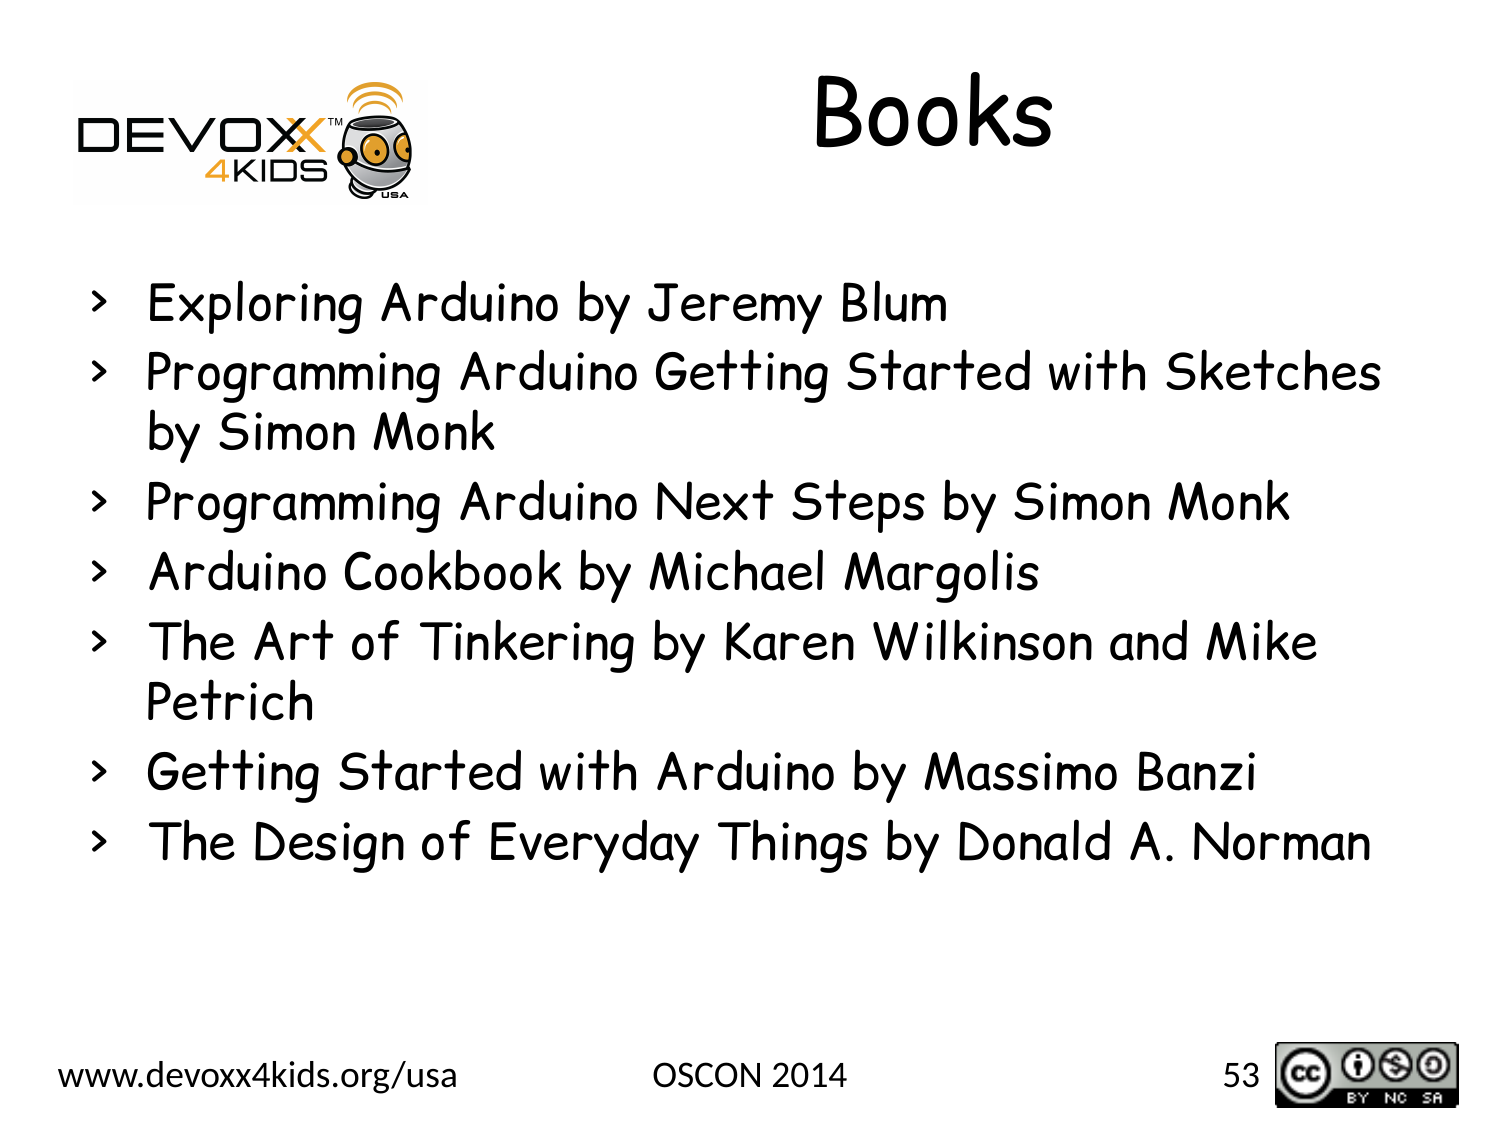

# Books
Exploring Arduino by Jeremy Blum
Programming Arduino Getting Started with Sketches by Simon Monk
Programming Arduino Next Steps by Simon Monk
Arduino Cookbook by Michael Margolis
The Art of Tinkering by Karen Wilkinson and Mike Petrich
Getting Started with Arduino by Massimo Banzi
The Design of Everyday Things by Donald A. Norman
OSCON 2014
53